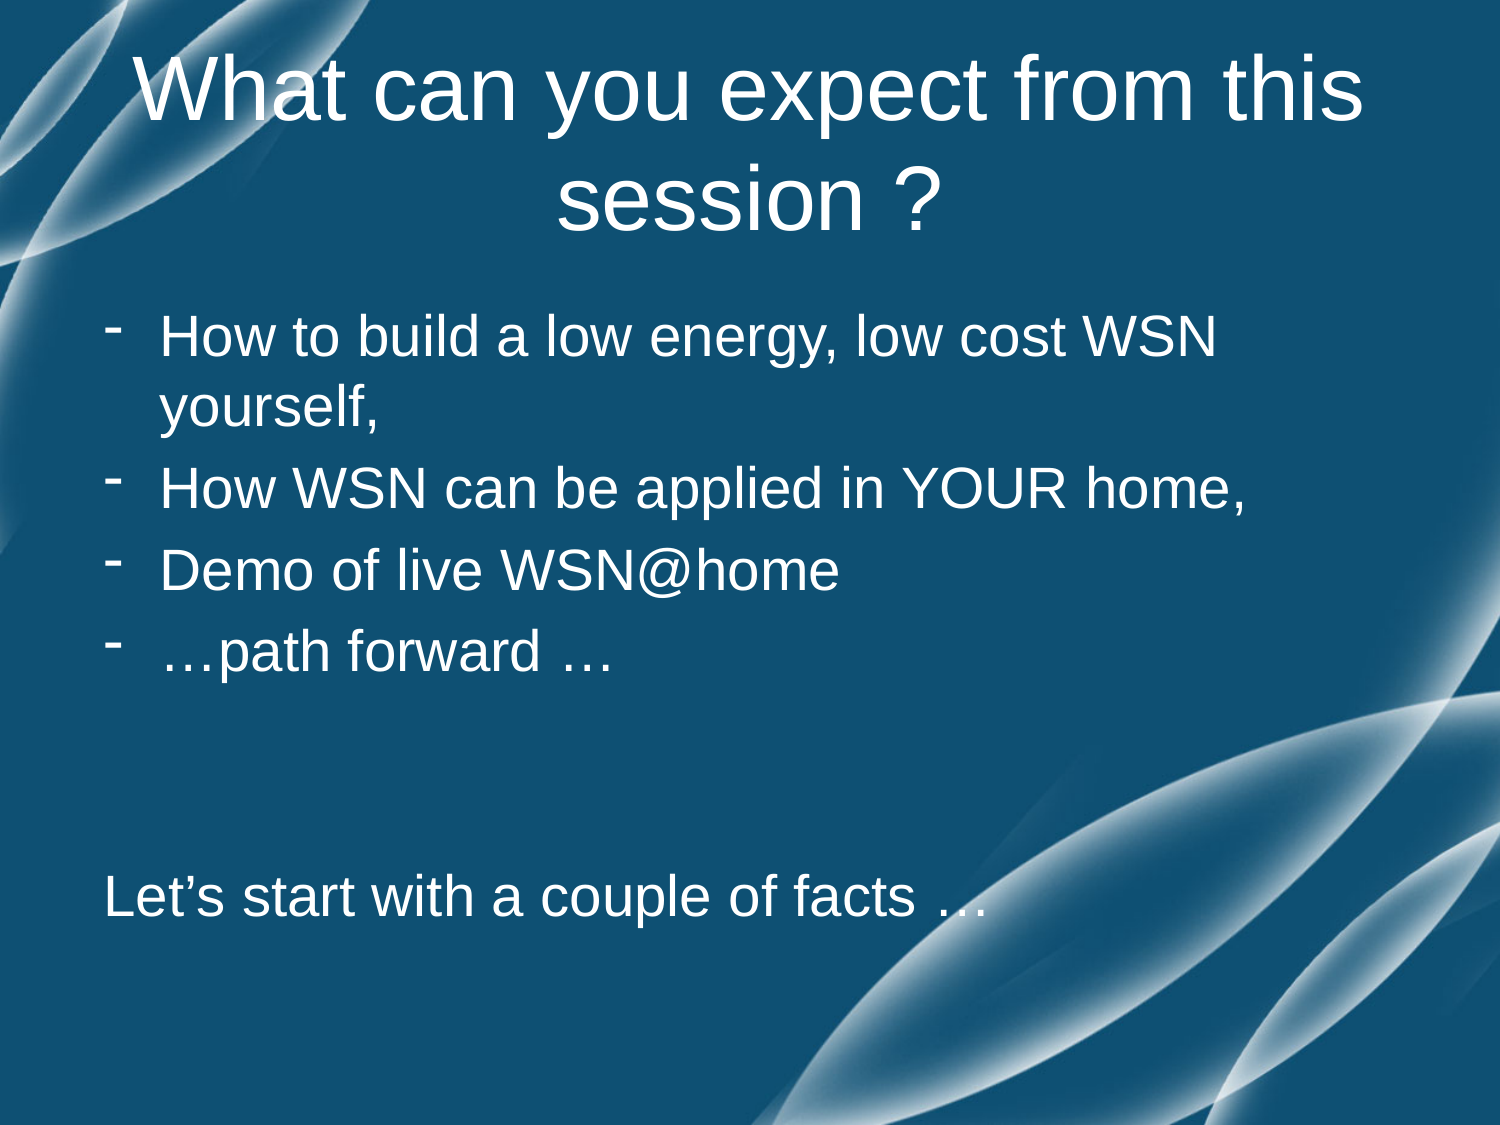

# What can you expect from this session ?
How to build a low energy, low cost WSN yourself,
How WSN can be applied in YOUR home,
Demo of live WSN@home
…path forward …

Let’s start with a couple of facts …